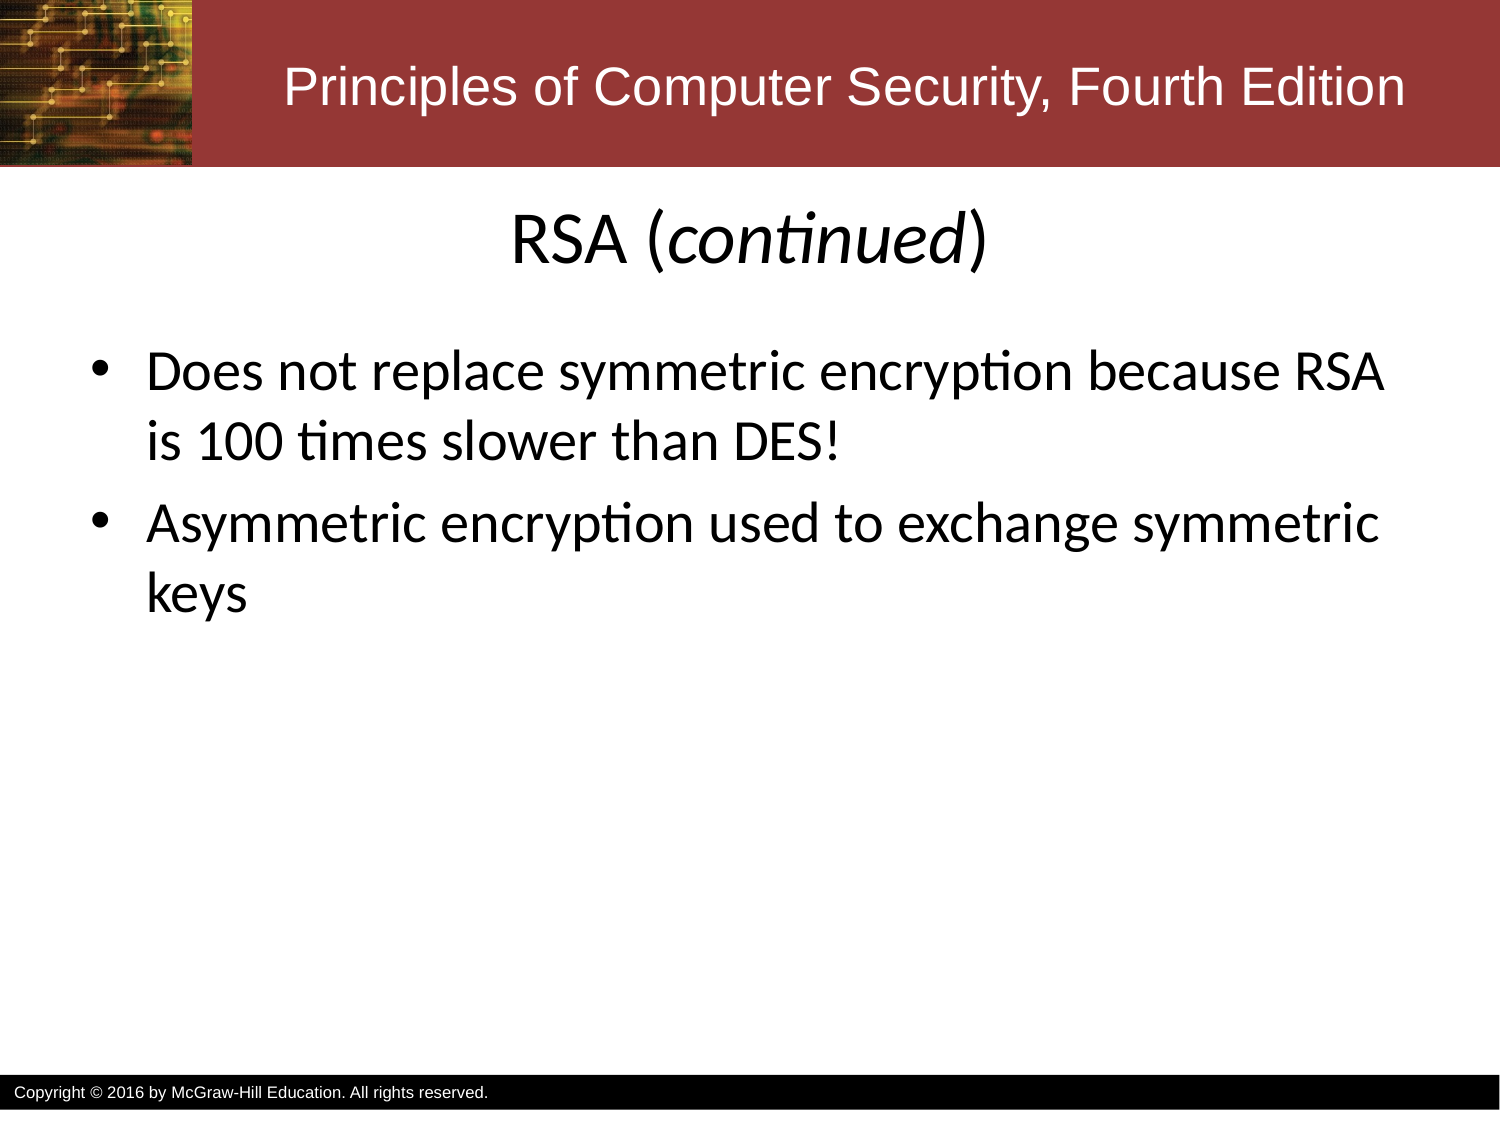

# RSA (continued)
Does not replace symmetric encryption because RSA is 100 times slower than DES!
Asymmetric encryption used to exchange symmetric keys